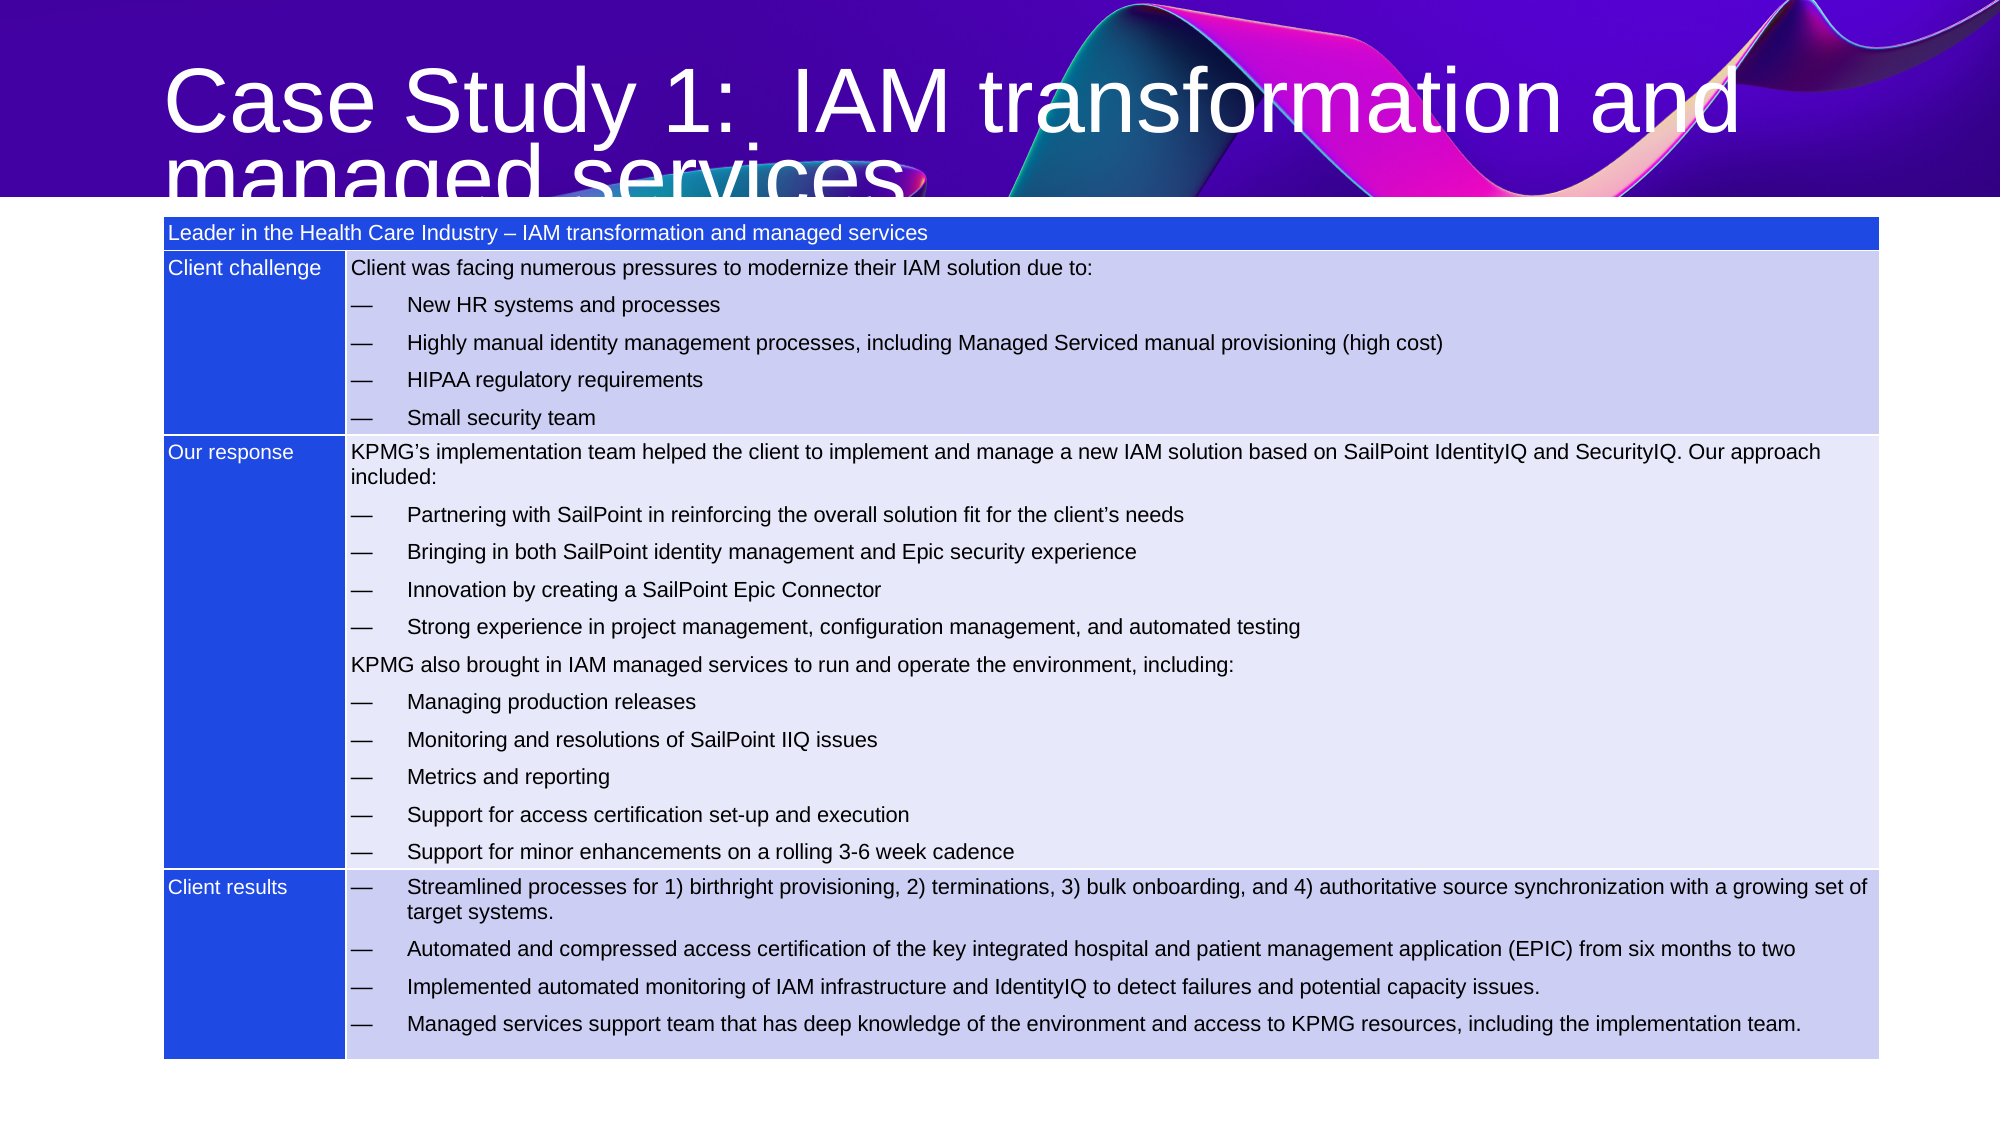

# Case Study 1:  IAM transformation and managed services
| Leader in the Health Care Industry – IAM transformation and managed services |  |
| --- | --- |
| Client challenge | Client was facing numerous pressures to modernize their IAM solution due to: New HR systems and processes Highly manual identity management processes, including Managed Serviced manual provisioning (high cost) HIPAA regulatory requirements Small security team |
| Our response | KPMG’s implementation team helped the client to implement and manage a new IAM solution based on SailPoint IdentityIQ and SecurityIQ. Our approach included: Partnering with SailPoint in reinforcing the overall solution fit for the client’s needs Bringing in both SailPoint identity management and Epic security experience Innovation by creating a SailPoint Epic Connector Strong experience in project management, configuration management, and automated testing KPMG also brought in IAM managed services to run and operate the environment, including: Managing production releases Monitoring and resolutions of SailPoint IIQ issues Metrics and reporting Support for access certification set-up and execution Support for minor enhancements on a rolling 3-6 week cadence |
| Client results | Streamlined processes for 1) birthright provisioning, 2) terminations, 3) bulk onboarding, and 4) authoritative source synchronization with a growing set of target systems. Automated and compressed access certification of the key integrated hospital and patient management application (EPIC) from six months to two Implemented automated monitoring of IAM infrastructure and IdentityIQ to detect failures and potential capacity issues. Managed services support team that has deep knowledge of the environment and access to KPMG resources, including the implementation team. |